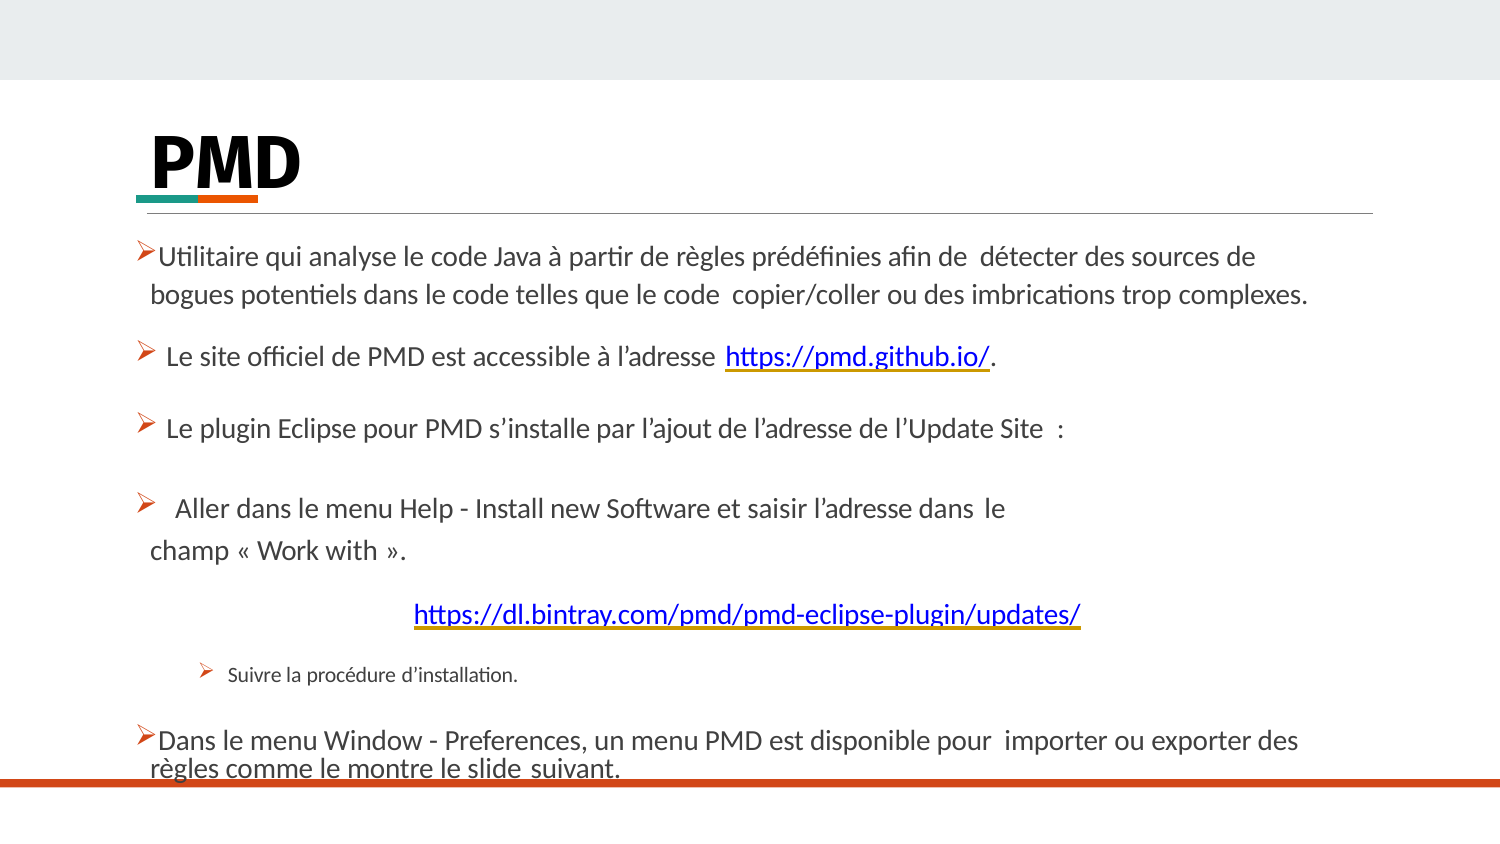

# PMD

Utilitaire qui analyse le code Java à partir de règles prédéfinies afin de  détecter des sources de bogues potentiels dans le code telles que le code  copier/coller ou des imbrications trop complexes.

Le site officiel de PMD est accessible à l’adresse https://pmd.github.io/.
Le plugin Eclipse pour PMD s’installe par l’ajout de l’adresse de l’Update Site :
Aller dans le menu Help - Install new Software et saisir l’adresse dans le
champ « Work with ».

https://dl.bintray.com/pmd/pmd-eclipse-plugin/updates/

Suivre la procédure d’installation.

Dans le menu Window - Preferences, un menu PMD est disponible pour  importer ou exporter des règles comme le montre le slide suivant.